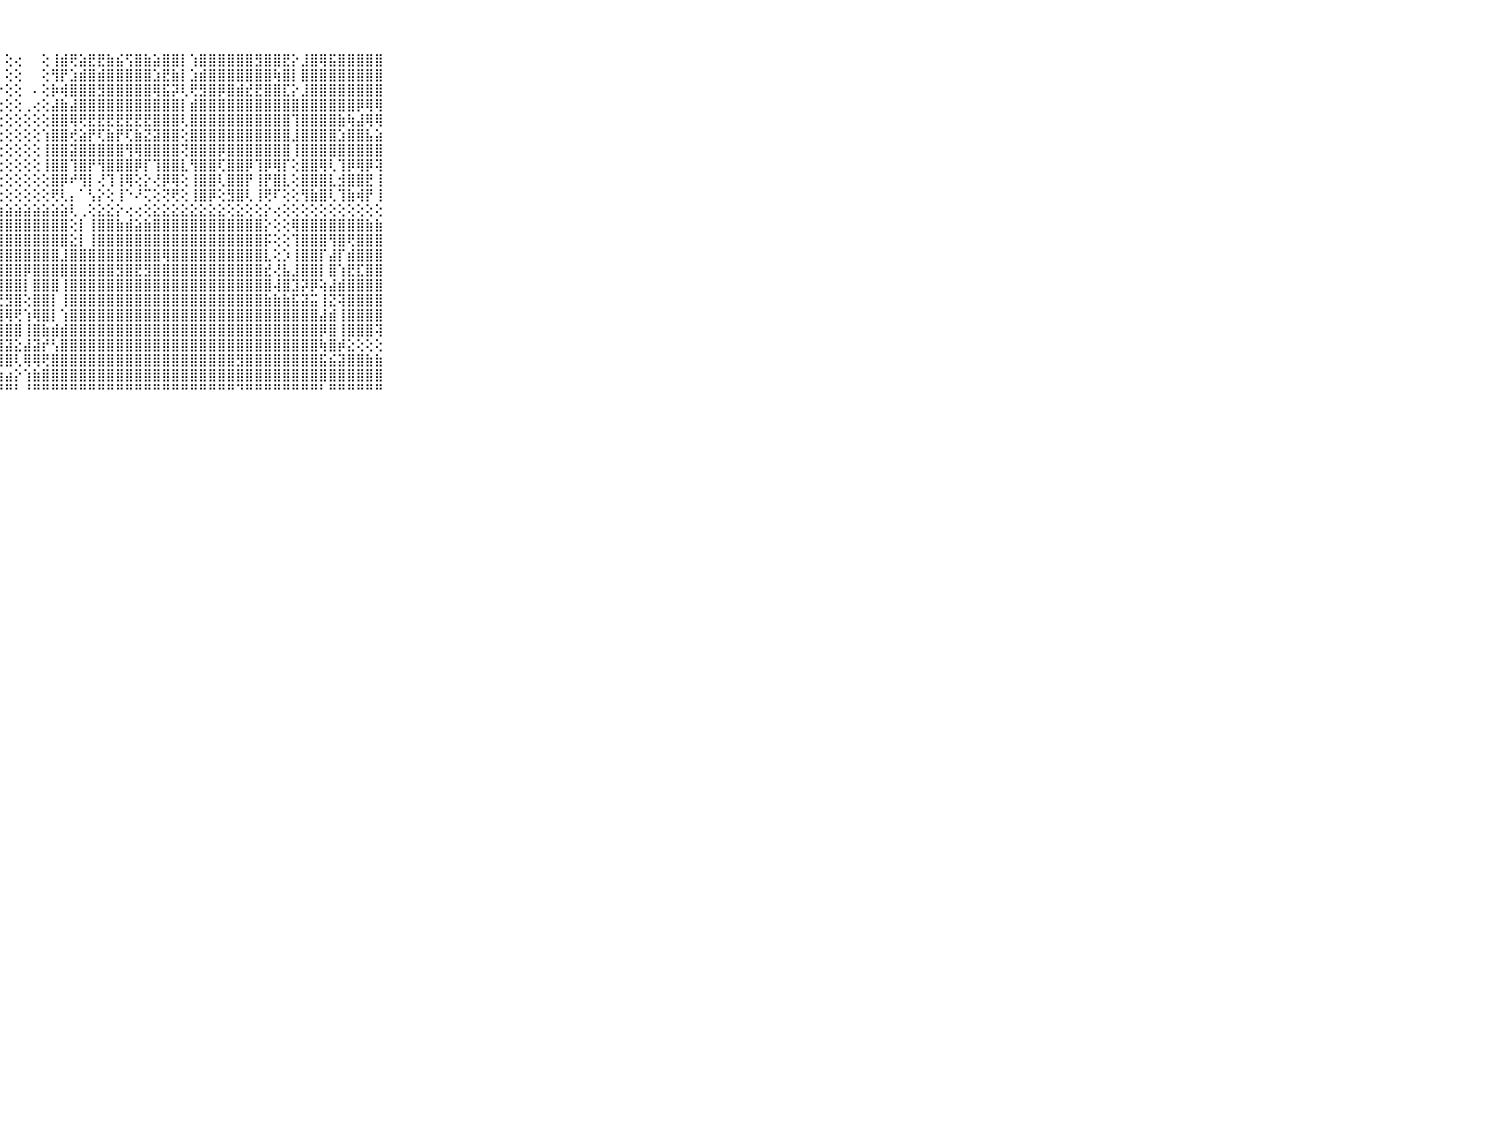

⠀⠀⠀⠀⠀⠀⠀⠀⠀⠀⠀⠀⠀⠀⠀⠀⠀⠀⠀⠀⠀⠀⠀⠀⠀⠀⠀⠀⢕⢔⠀⠀⢕⢸⣾⢟⣵⣟⣟⣷⣮⢫⣿⣷⣵⣿⣿⡇⢱⣿⣿⣿⣿⣿⣿⣻⣿⣿⣟⡕⣸⣿⢿⣯⣿⣿⣿⣿⣿⠀⠀⠀⠀⠀⠀⠀⠀⠀⠀⠀⠀
⠀⠀⠀⠀⠀⠀⠀⠀⠀⠀⠀⠀⠀⠀⠀⠀⠀⠀⠀⠀⠀⠀⠀⠀⠀⠀⠀⠀⢕⢕⠀⠀⢕⢻⡟⣱⣾⣿⣾⣿⣿⣿⣿⣿⣱⣟⣷⡇⣱⣾⣿⣿⣿⣿⣿⣿⣿⢷⣿⡇⣿⣿⣿⣿⣿⣿⣿⣿⣿⠀⠀⠀⠀⠀⠀⠀⠀⠀⠀⠀⠀
⠀⠀⠀⠀⠀⠀⠀⠀⠀⠀⠀⠀⠀⠀⠀⠀⠀⠀⠀⠀⠀⠀⠀⠀⠀⠀⠀⠔⢕⢕⠀⠄⢕⡷⢾⣿⣿⣿⣻⣿⣿⣿⣿⣿⢿⣯⡽⢇⢟⣻⣿⡿⣿⣾⣞⣟⣿⣿⣏⡕⣸⣿⣿⣿⣿⣿⣿⣿⣿⠀⠀⠀⠀⠀⠀⠀⠀⠀⠀⠀⠀
⠀⠀⠀⠀⠀⠀⠀⠀⠀⠀⠀⠀⠀⠀⠀⠀⠀⠀⠀⠀⠀⠀⠀⠀⠀⠀⠀⢔⢕⢕⢀⢔⢕⣼⣷⣼⣿⣿⣿⣿⣿⣿⣿⣿⣿⣿⣿⡇⣾⣿⣿⣿⣿⣿⣿⣿⣿⣿⣿⣿⣿⣿⣿⣿⣿⣿⡿⢿⢿⠀⠀⠀⠀⠀⠀⠀⠀⠀⠀⠀⠀
⠀⠀⠀⠀⠀⠀⠀⠀⠀⠀⠀⠀⠀⠀⠀⠀⠀⠀⠀⠀⠀⠀⠀⠀⠀⠀⢕⢕⢕⢕⢕⢕⢕⣿⣿⢿⢟⣟⣟⣟⣟⣟⣟⣟⣿⣿⣿⢇⣿⣿⣿⣿⣿⣿⣿⣿⣿⣿⣿⢹⣿⣿⣿⣿⣷⢷⣼⢿⢿⠀⠀⠀⠀⠀⠀⠀⠀⠀⠀⠀⠀
⠀⠀⠀⠀⠀⠀⠀⠀⠀⠀⠀⠀⠀⠀⠀⠀⠀⠀⠀⠀⠀⠀⠀⠀⠀⠀⢕⢕⢕⢕⢕⢕⢱⣿⣿⢞⣵⡟⢏⣷⡟⢏⣷⣝⣽⣿⣿⢕⣿⣿⣿⣿⣿⣿⣿⣿⣿⣿⣿⣸⣿⣿⣿⣿⣱⣿⣿⣧⣵⠀⠀⠀⠀⠀⠀⠀⠀⠀⠀⠀⠀
⠀⠀⠀⠀⠀⠀⠀⠀⠀⠀⠀⠀⠀⠀⠀⠀⠀⠀⠀⠀⠀⠀⠀⠀⢀⢀⢕⢕⢕⢕⢕⢕⢸⣿⣿⣽⣿⣿⣿⣿⣿⢻⢿⣿⣿⣿⣿⢝⣿⣿⣿⡿⣿⣿⣿⣿⣿⣿⣿⢸⣿⣿⣿⣿⣿⣿⣿⣿⣿⠀⠀⠀⠀⠀⠀⠀⠀⠀⠀⠀⠀
⠀⠀⠀⠀⠀⠀⠀⠀⠀⠀⠀⠀⠀⠀⠀⠀⠀⠀⠀⠀⠀⠀⠀⠀⢕⢕⢕⢕⢕⢕⢕⢕⢸⣿⣿⢹⣿⡟⢻⣿⣿⣿⡿⡏⢹⣿⣿⣇⢻⣿⣿⢏⣿⣿⡿⢹⡿⢿⡏⢕⣿⣿⢿⢇⢹⡿⢿⡿⢽⠀⠀⠀⠀⠀⠀⠀⠀⠀⠀⠀⠀
⠀⠀⠀⠀⠀⠀⠀⠀⠀⠀⠀⠀⠀⠀⠀⠀⠀⠀⠀⠀⠀⢀⠄⢁⢕⢕⢕⢕⢕⢕⢕⢕⢕⣿⡿⠞⢻⡇⢜⢹⢸⢿⢕⡕⢜⡿⢿⢕⢸⣿⣿⢇⣿⣿⡟⢸⡟⣿⣇⢕⣿⣿⣿⣇⣺⣿⣿⣟⢸⠀⠀⠀⠀⠀⠀⠀⠀⠀⠀⠀⠀
⠀⠀⠀⠀⠀⠀⠀⠀⠀⠀⠀⠀⠀⠀⠀⠀⠀⠀⠀⠀⠀⠁⠑⠕⢝⢇⢕⢕⢕⢕⢕⢕⢕⢟⢇⡄⠁⢣⡕⢕⢸⠑⠜⢍⢕⢝⢟⢕⢸⣿⡿⢕⣻⣿⢇⢸⢟⠏⢕⢕⢻⣷⣿⢇⢹⣷⢾⡟⢸⠀⠀⠀⠀⠀⠀⠀⠀⠀⠀⠀⠀
⠀⠀⠀⠀⠀⠀⠀⠀⠀⠀⠀⢇⢷⣷⡇⣶⣶⣶⣶⣴⣴⣴⣴⣴⣵⣵⣵⣵⣵⣵⣵⣵⣵⣵⣵⢇⢀⢕⣕⣕⡕⢔⢔⢕⣕⣕⣕⣕⣕⣕⣕⣕⢕⣕⢕⢕⡕⢔⢕⢕⢕⢕⢕⢕⢕⢕⢕⢕⢕⠀⠀⠀⠀⠀⠀⠀⠀⠀⠀⠀⠀
⠀⠀⠀⠀⠀⠀⠀⠀⠀⠀⠀⠕⢹⣿⣿⣿⣿⣿⣿⣿⣿⣿⣿⣿⣿⣿⣿⣿⣿⣿⣿⣿⣿⣿⣿⢕⡇⢸⣿⣿⣷⣾⣵⣷⣿⣿⣿⣿⣿⣿⣿⣿⣿⣿⣿⣿⡕⢕⢕⢿⣿⣿⣿⣿⣿⣿⣿⣷⣷⠀⠀⠀⠀⠀⠀⠀⠀⠀⠀⠀⠀
⠀⠀⠀⠀⠀⠀⠀⠀⠀⠀⠀⢕⣼⣿⣿⣿⣿⣿⣿⣿⣿⣿⣿⣿⢿⣿⣿⣿⣿⣿⣿⣿⣿⣿⣿⣕⡇⢸⣿⣿⣿⣿⣿⣿⣿⣿⣿⣿⣿⣿⣿⣿⣿⣿⣿⣿⡯⢕⢕⢹⣿⣿⣿⢻⣿⢟⣿⣿⣿⠀⠀⠀⠀⠀⠀⠀⠀⠀⠀⠀⠀
⠀⠀⠀⠀⠀⠀⠀⠀⠀⠀⠀⣿⣕⣅⣕⣌⣭⣭⣿⣯⣿⣿⣿⣿⣷⣿⣼⣿⣿⣿⣿⣿⣿⣿⣸⣿⣿⣿⣿⣿⣿⣿⣿⣿⣿⢿⣿⣿⣿⣿⣿⣿⣿⣿⣿⣿⣇⢕⡱⢸⣿⣿⡏⣼⡏⣾⣿⣿⣿⠀⠀⠀⠀⠀⠀⠀⠀⠀⠀⠀⠀
⠀⠀⠀⠀⠀⠀⠀⠀⠀⠀⠀⣜⣿⣿⣿⣿⣿⣿⣿⣿⣻⣿⣿⣿⣿⣿⢻⣿⣿⣿⡿⣿⣿⣿⣿⣿⣿⣿⣿⣿⣻⣿⣟⣻⣿⣿⣿⣿⣿⣿⣿⣿⣿⣿⣿⣿⣞⢜⣧⣸⣿⣿⡇⣿⢱⣟⣏⣿⣿⠀⠀⠀⠀⠀⠀⠀⠀⠀⠀⠀⠀
⠀⠀⠀⠀⠀⠀⠀⠀⠀⠀⠀⢿⢿⡿⢿⣿⣿⣿⣿⣿⡏⣿⣿⣿⣿⣿⢸⣿⣿⣿⡇⣿⣿⣿⢸⣿⣿⣿⣿⣿⣿⣿⣿⣿⣿⣿⣿⣿⣿⣿⣿⣿⣿⣿⣿⣿⣿⢼⣿⣹⡽⡿⢵⣼⣾⣿⣿⣿⣿⠀⠀⠀⠀⠀⠀⠀⠀⠀⠀⠀⠀
⠀⠀⠀⠀⠀⠀⠀⠀⠀⠀⠀⣵⣿⣷⣿⣿⣿⣿⣿⣿⣯⢝⣽⣽⣿⣟⢸⣟⣻⣿⢕⣿⣿⡇⢸⣿⣿⣿⣿⣿⣿⣿⣿⣿⣿⣿⣿⣿⣿⣿⣿⣿⣿⣿⣿⣿⣷⣷⣷⣯⣽⣭⢸⣝⢽⣿⣿⣿⣿⠀⠀⠀⠀⠀⠀⠀⠀⠀⠀⠀⠀
⠀⠀⠀⠀⠀⠀⠀⠀⠀⠀⠀⣻⣿⣿⣿⣿⣿⣿⣿⣿⣿⡇⣿⣿⣿⣿⡱⢿⢿⢟⢱⢿⣿⡇⢱⣿⣿⣿⣿⣿⣿⣿⣿⣿⣿⣿⣿⣿⣿⣿⣿⣿⣿⣿⣿⣿⣿⣿⣿⣿⣿⣿⣼⣾⢸⣿⣿⣿⣿⠀⠀⠀⠀⠀⠀⠀⠀⠀⠀⠀⠀
⠀⠀⠀⠀⠀⠀⠀⠀⠀⠀⠀⣿⣿⣿⣿⣿⣿⣿⣿⣿⣿⡇⢿⣿⣷⣾⢸⣿⣿⣿⢸⣿⣷⣾⣾⣿⣿⣿⣿⣿⣿⣿⣿⣿⣿⣿⣿⣿⣿⣿⣿⣿⣿⣿⣿⣿⣿⣿⣿⣿⣿⣿⡿⣿⢸⣿⣿⣿⢽⠀⠀⠀⠀⠀⠀⠀⠀⠀⠀⠀⠀
⠀⠀⠀⠀⠀⠀⠀⠀⠀⠀⠀⣿⣿⣿⣿⣿⣿⣿⣿⣿⣿⡇⢳⣷⣯⣵⣼⣽⣽⣕⣼⣽⡞⢣⣿⣿⣿⣿⣿⣿⣿⣿⣿⣿⣿⣿⣿⣿⣿⣿⣿⣿⣿⣿⣿⣿⣿⣿⣿⣿⣿⣿⢷⣿⡾⣕⢕⢕⢕⠀⠀⠀⠀⠀⠀⠀⠀⠀⠀⠀⠀
⠀⠀⠀⠀⠀⠀⠀⠀⠀⠀⠀⣿⣿⣿⣿⣿⣿⣿⣿⣿⣿⡇⠘⢻⢿⣿⣿⣿⣿⢇⢿⢿⢟⣿⣿⣿⣿⣿⣿⣿⣿⣿⣿⣿⣿⣿⣿⣿⣿⣿⣿⣿⣿⣻⣿⣿⣿⣿⣿⣿⣿⣿⣯⣮⣽⣿⣿⣷⣷⠀⠀⠀⠀⠀⠀⠀⠀⠀⠀⠀⠀
⠀⠀⠀⠀⠀⠀⠀⠀⠀⠀⠀⣿⣿⣿⣿⣿⣿⣿⣿⣿⣿⡇⢱⡇⢱⣧⡕⣵⣴⡕⢱⣷⣿⣿⣿⣿⣿⣿⣿⣿⣿⣿⣿⣿⣿⣿⣿⣿⣿⣿⣿⣿⣿⣿⣿⣿⣿⣿⣿⣿⣿⣿⣿⣿⣿⣿⣿⣿⣿⠀⠀⠀⠀⠀⠀⠀⠀⠀⠀⠀⠀
⠀⠀⠀⠀⠀⠀⠀⠀⠀⠀⠀⠙⠛⠛⠛⠛⠛⠛⠛⠛⠛⠑⠛⠃⠚⠛⠓⠛⠛⠃⠘⠛⠛⠛⠛⠛⠛⠛⠛⠛⠛⠛⠛⠛⠛⠛⠛⠛⠛⠛⠛⠛⠛⠙⠛⠛⠛⠛⠛⠛⠛⠛⠃⠛⠛⠛⠛⠛⠛⠀⠀⠀⠀⠀⠀⠀⠀⠀⠀⠀⠀